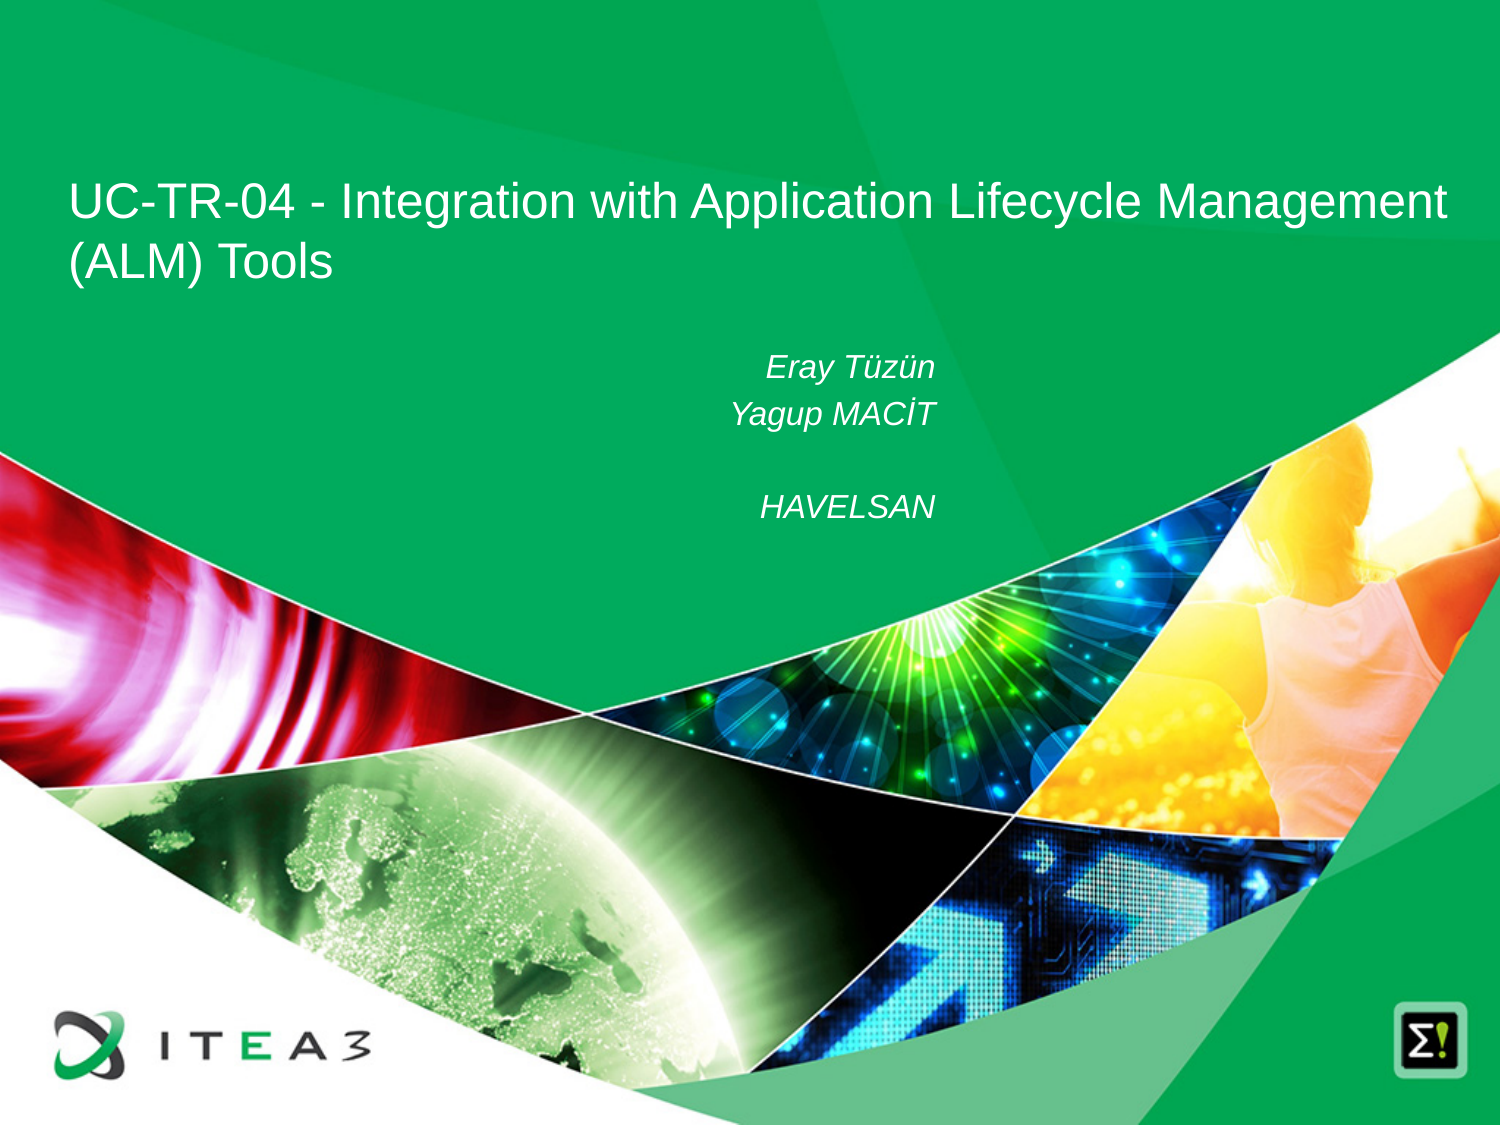

UC-TR-04 - Integration with Application Lifecycle Management (ALM) Tools
Eray Tüzün
Yagup MACİT

HAVELSAN